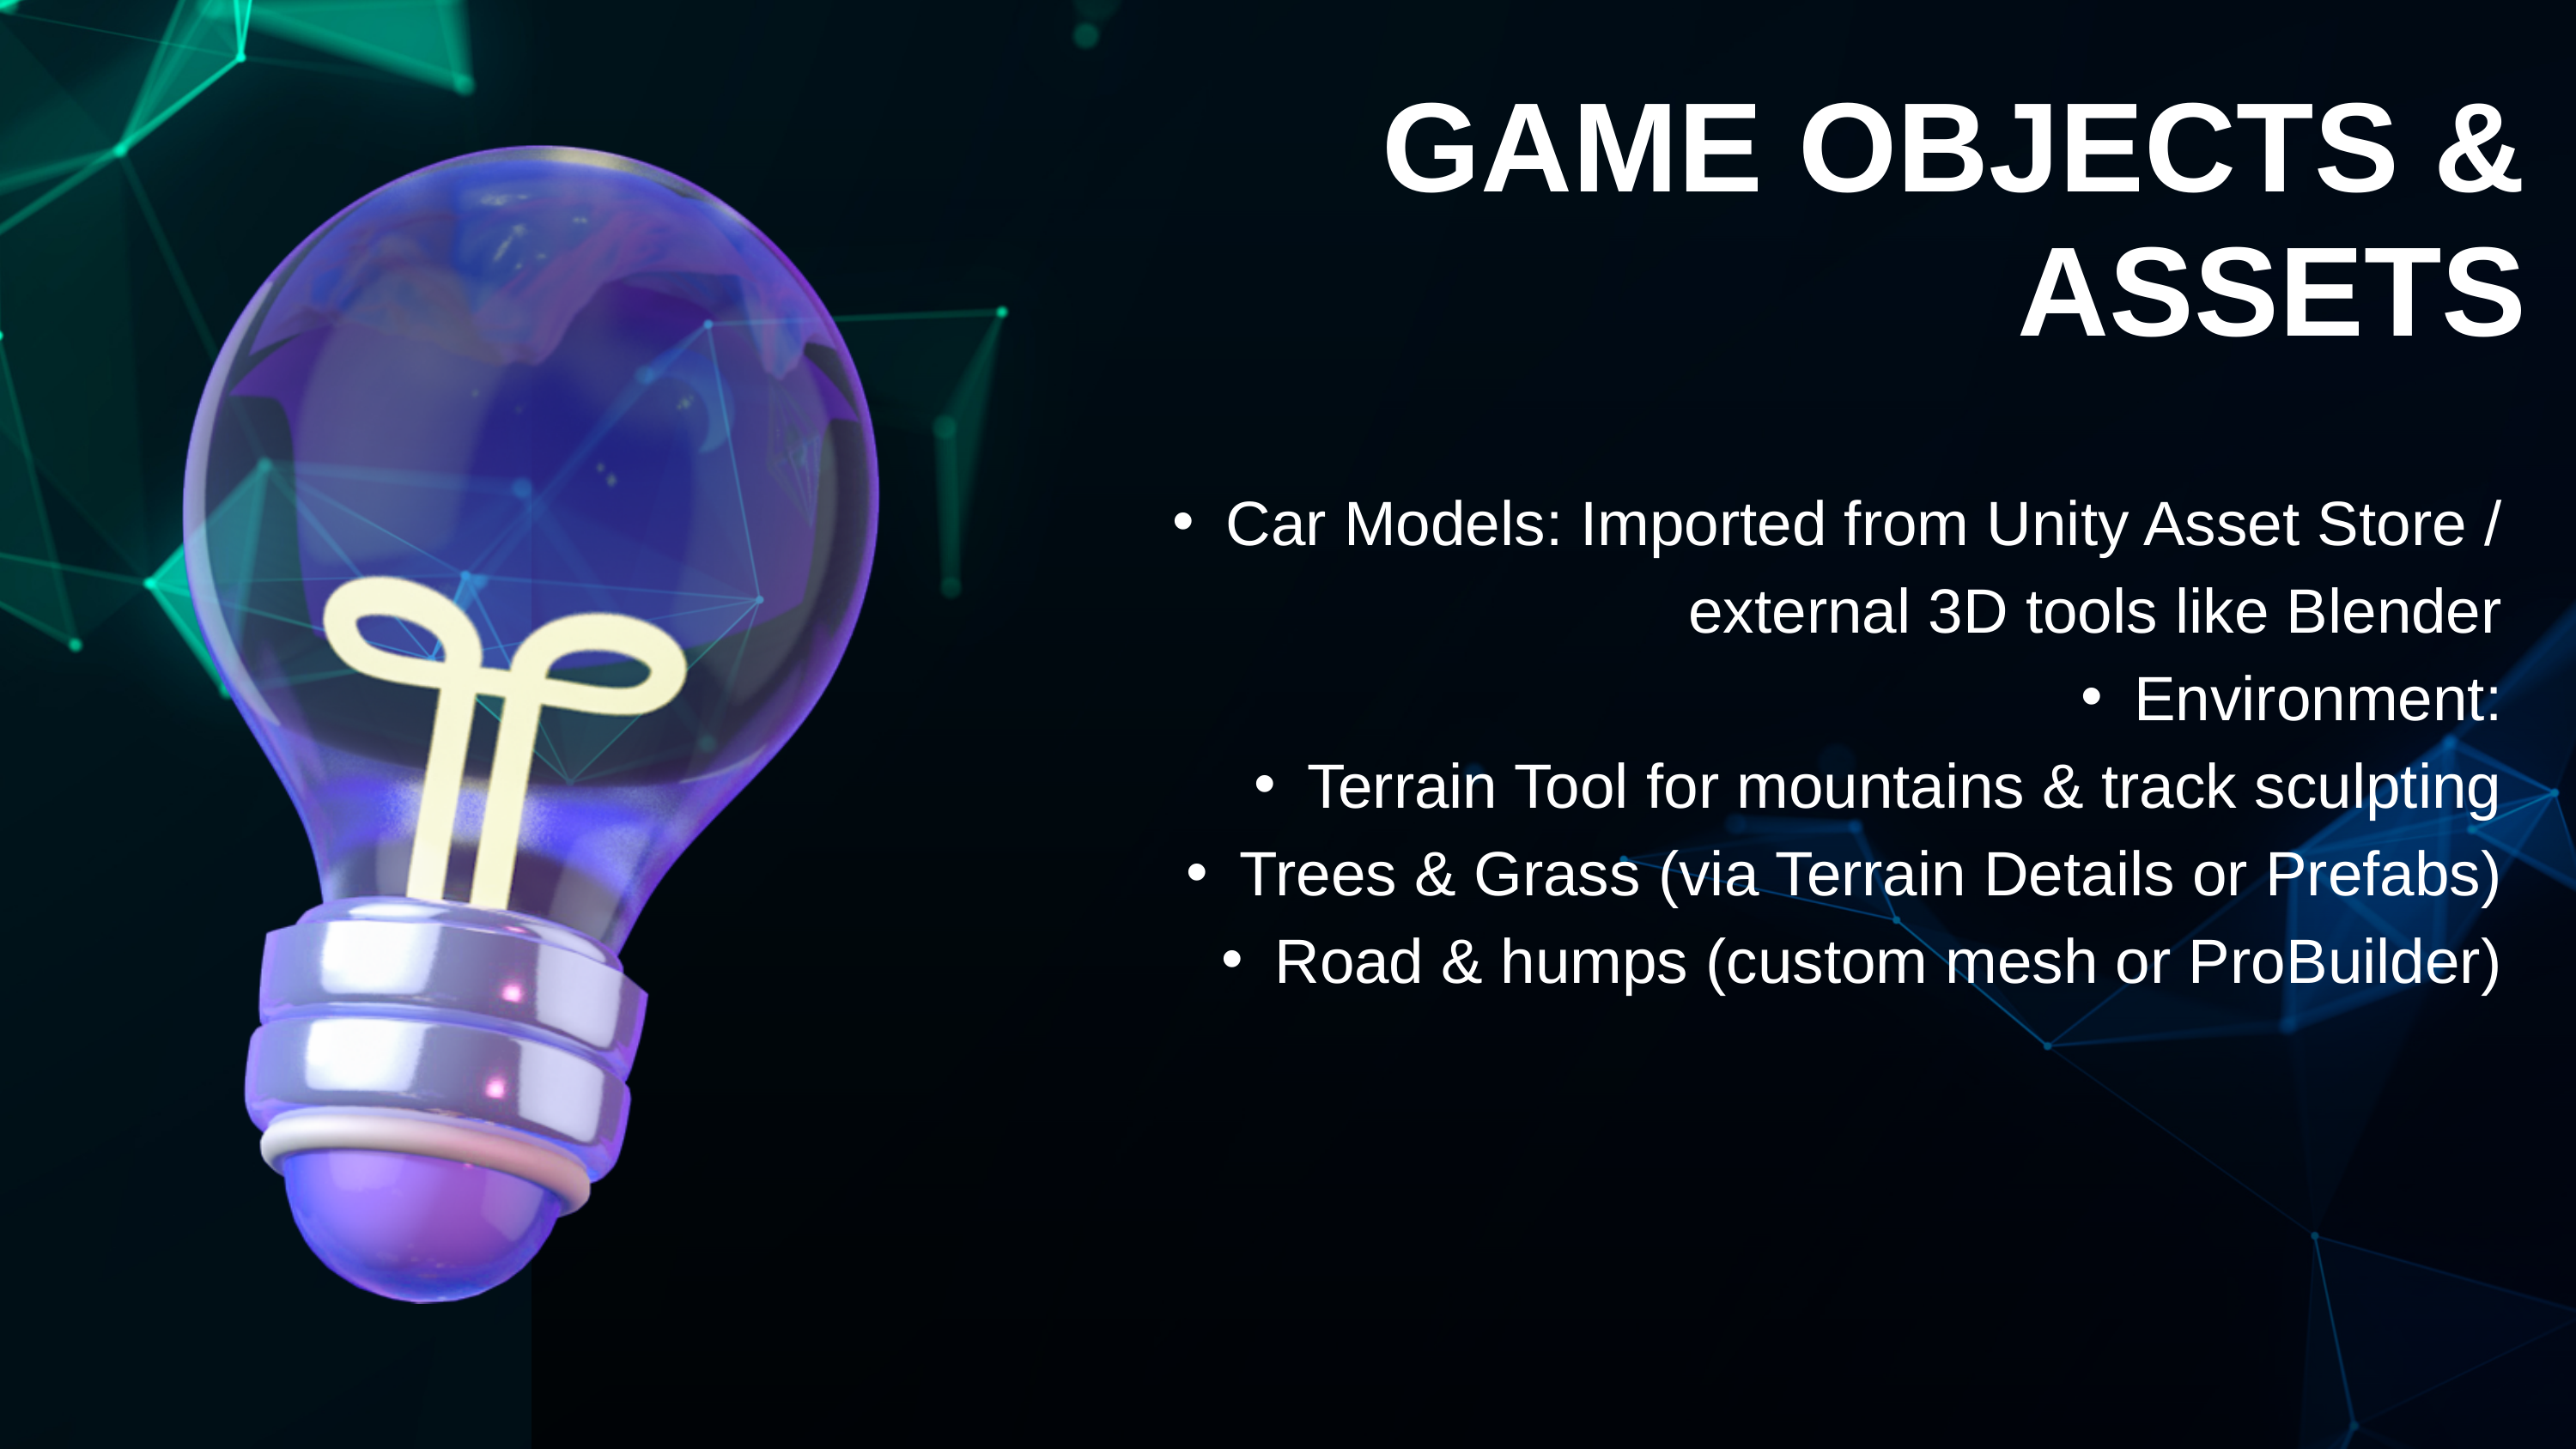

GAME OBJECTS & ASSETS

Car Models: Imported from Unity Asset Store / external 3D tools like Blender
Environment:
Terrain Tool for mountains & track sculpting
Trees & Grass (via Terrain Details or Prefabs)
Road & humps (custom mesh or ProBuilder)